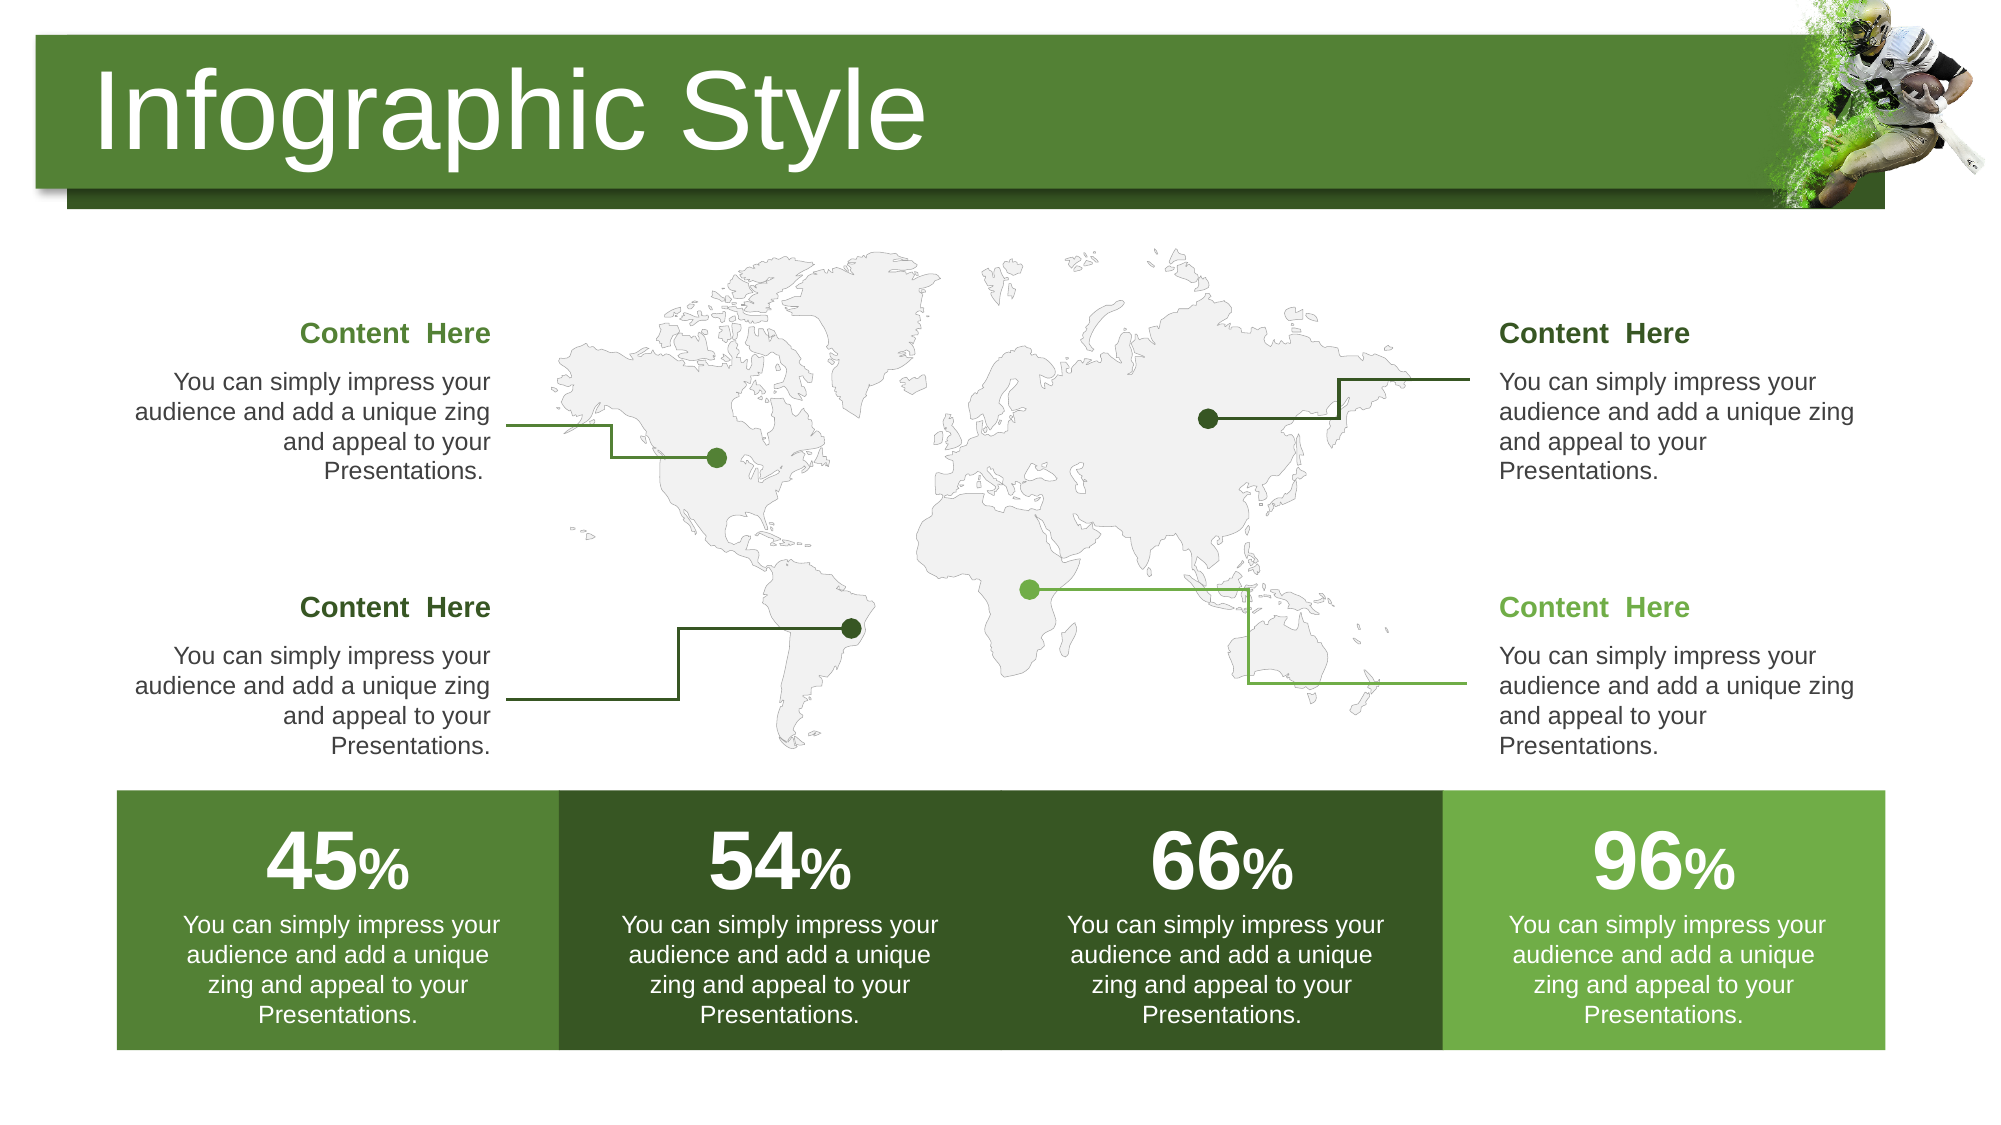

Infographic Style

Content  Here
You can simply impress your audience and add a unique zing and appeal to your Presentations.
Content  Here
You can simply impress your audience and add a unique zing and appeal to your Presentations.
Content  Here
You can simply impress your audience and add a unique zing and appeal to your Presentations.
Content  Here
You can simply impress your audience and add a unique zing and appeal to your Presentations.

45%
 You can simply impress your audience and add a unique zing and appeal to your Presentations.
54%
You can simply impress your audience and add a unique zing and appeal to your Presentations.
66%
 You can simply impress your audience and add a unique zing and appeal to your Presentations.
96%
 You can simply impress your audience and add a unique zing and appeal to your Presentations.